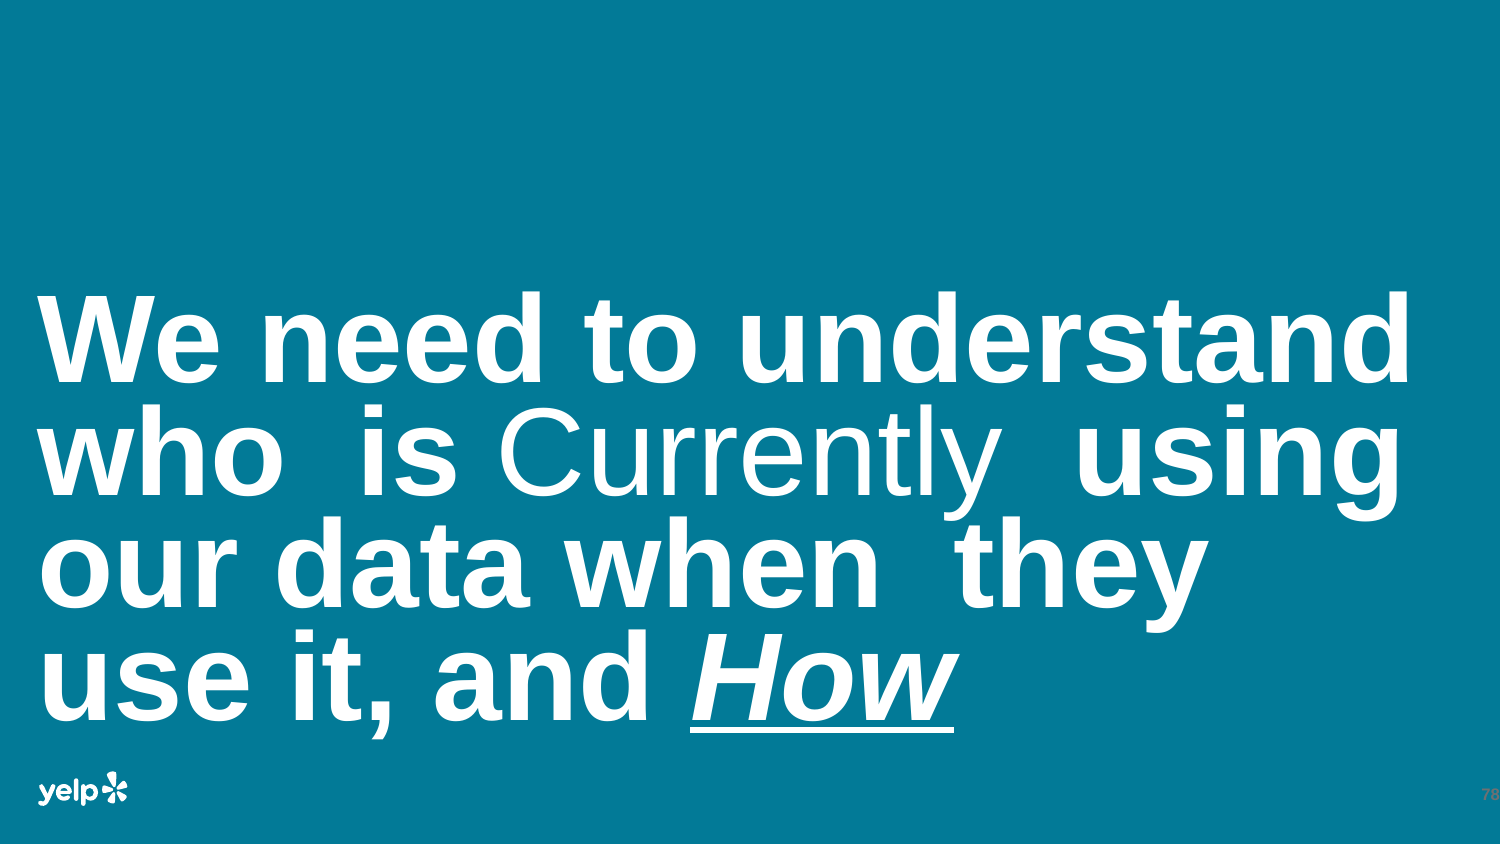

# We need to understand who  is Currently  using our data when  they use it, and How

78